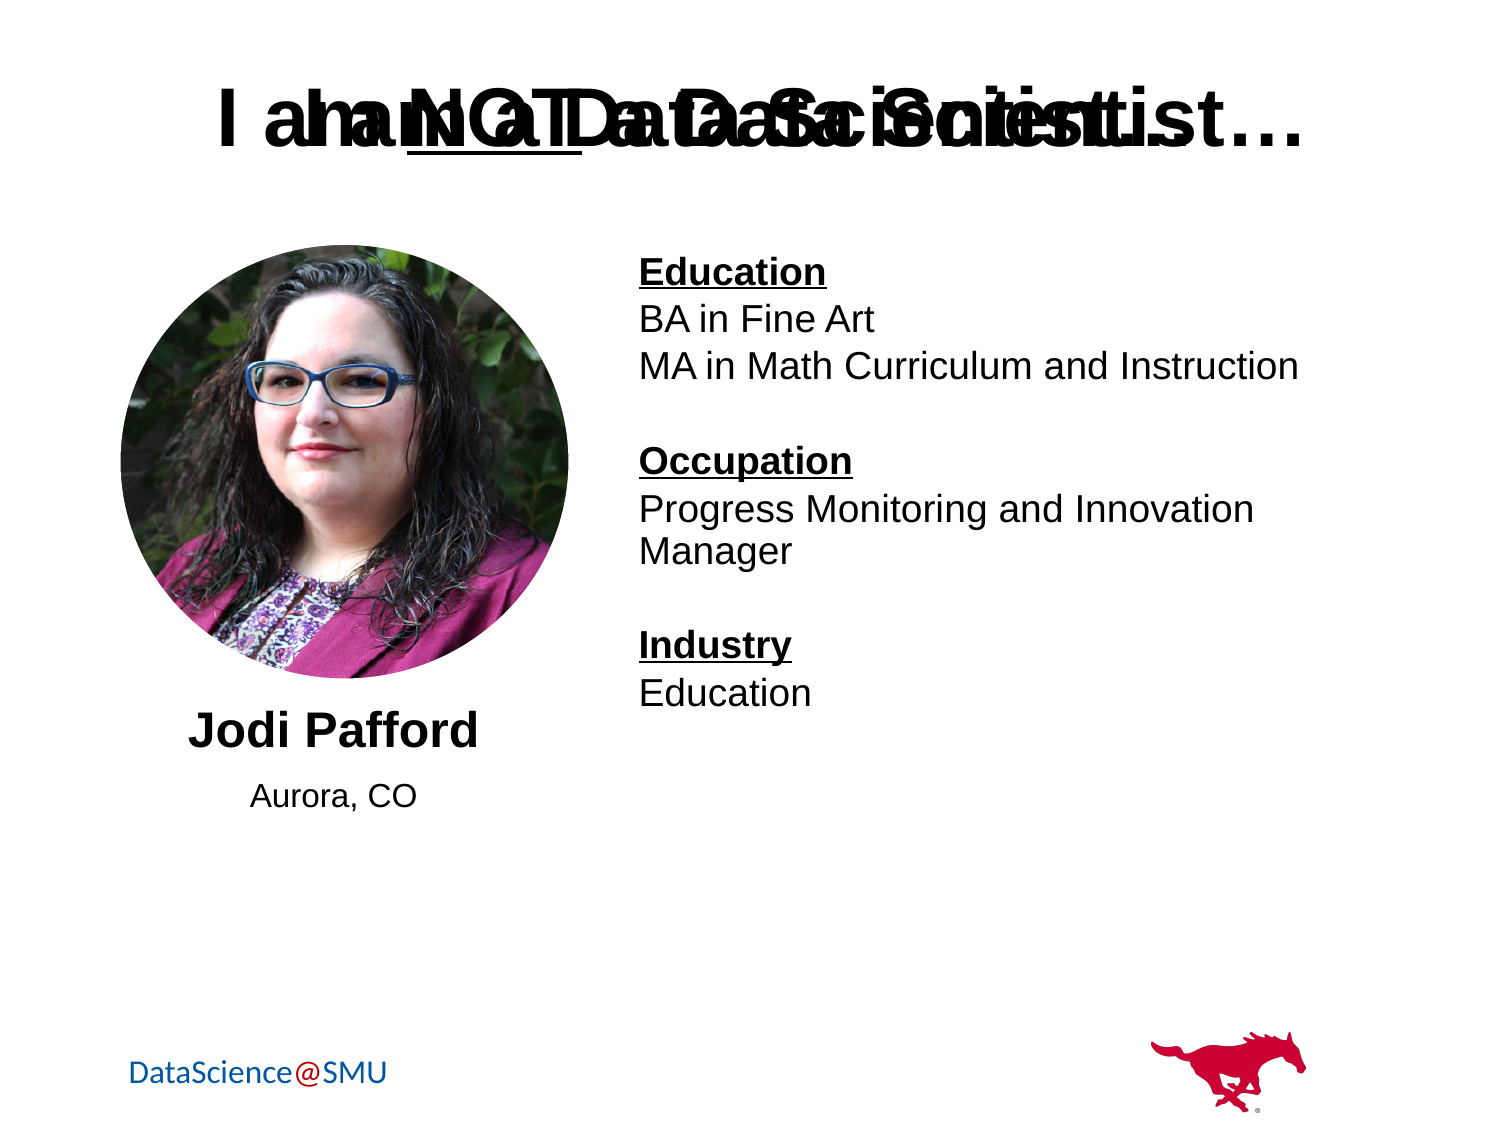

# I am a Data Scientist…
I am NOT a Data Scientist…

Education
BA in Fine Art
MA in Math Curriculum and Instruction

Occupation
Progress Monitoring and Innovation Manager

Industry
Education

Jodi Pafford
Aurora, CO